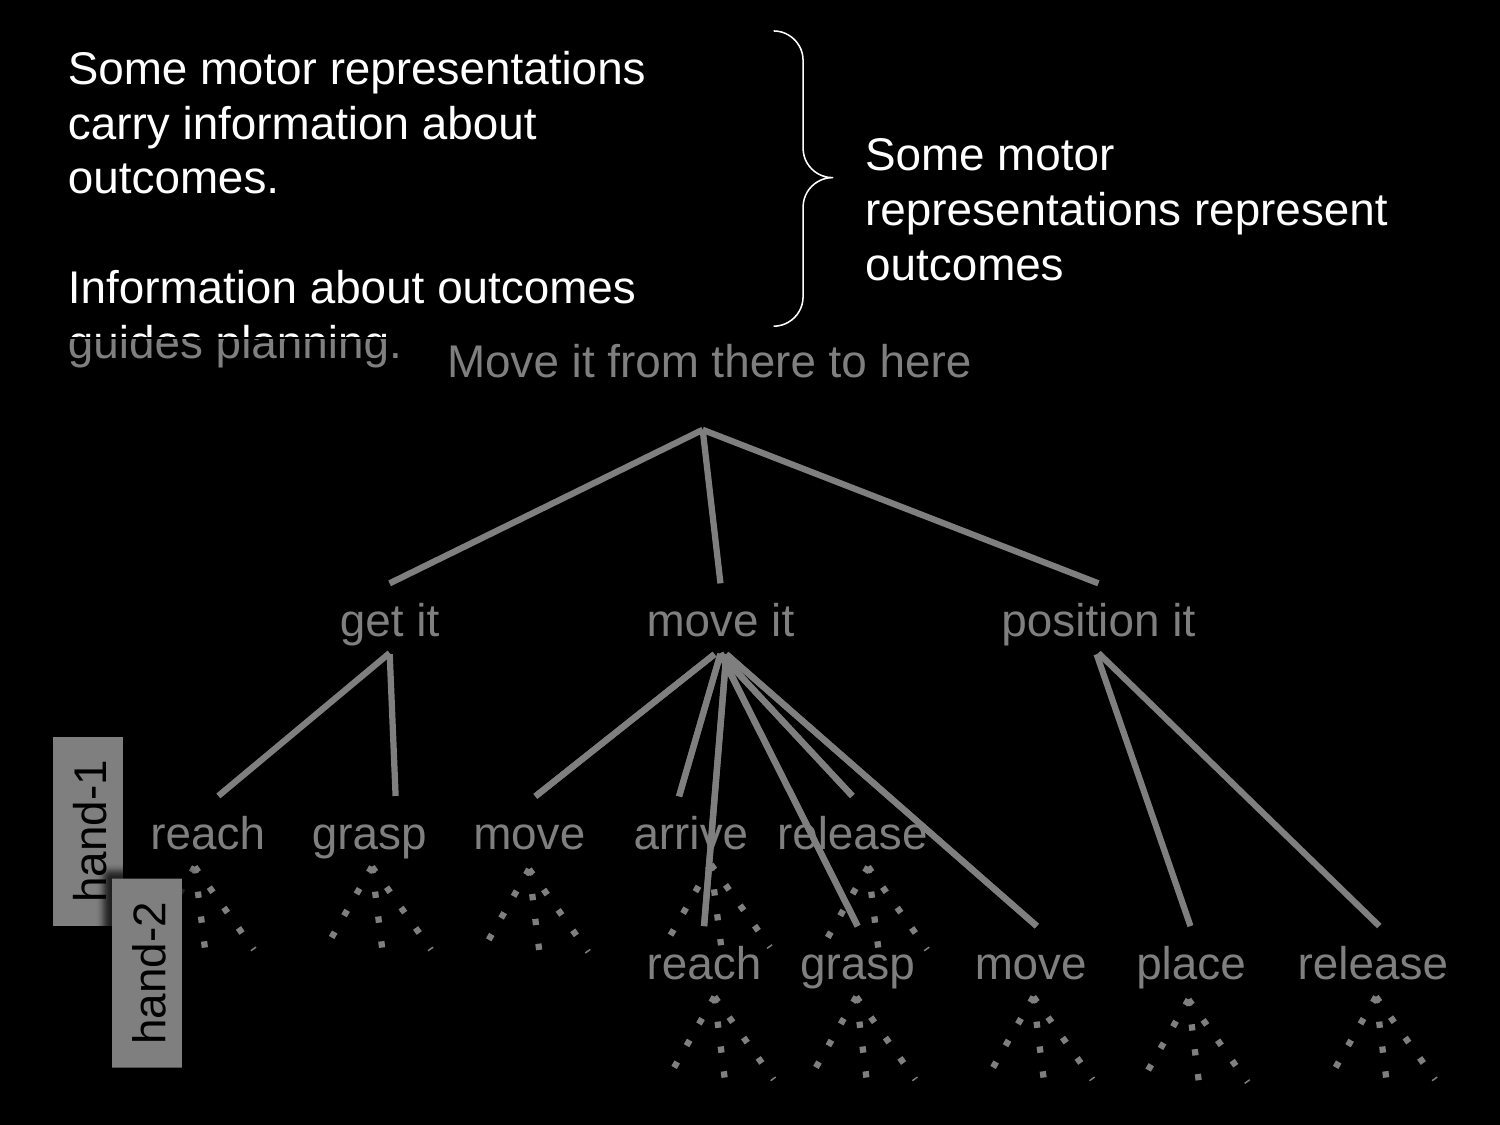

Some motor representations carry information about outcomes.

Information about outcomes guides planning.

Some motor representations represent outcomes
Move it from there to here
get it
move it
position it
release
hand-1
arrive
reach
grasp
move
reach
grasp
move
place
release
hand-2